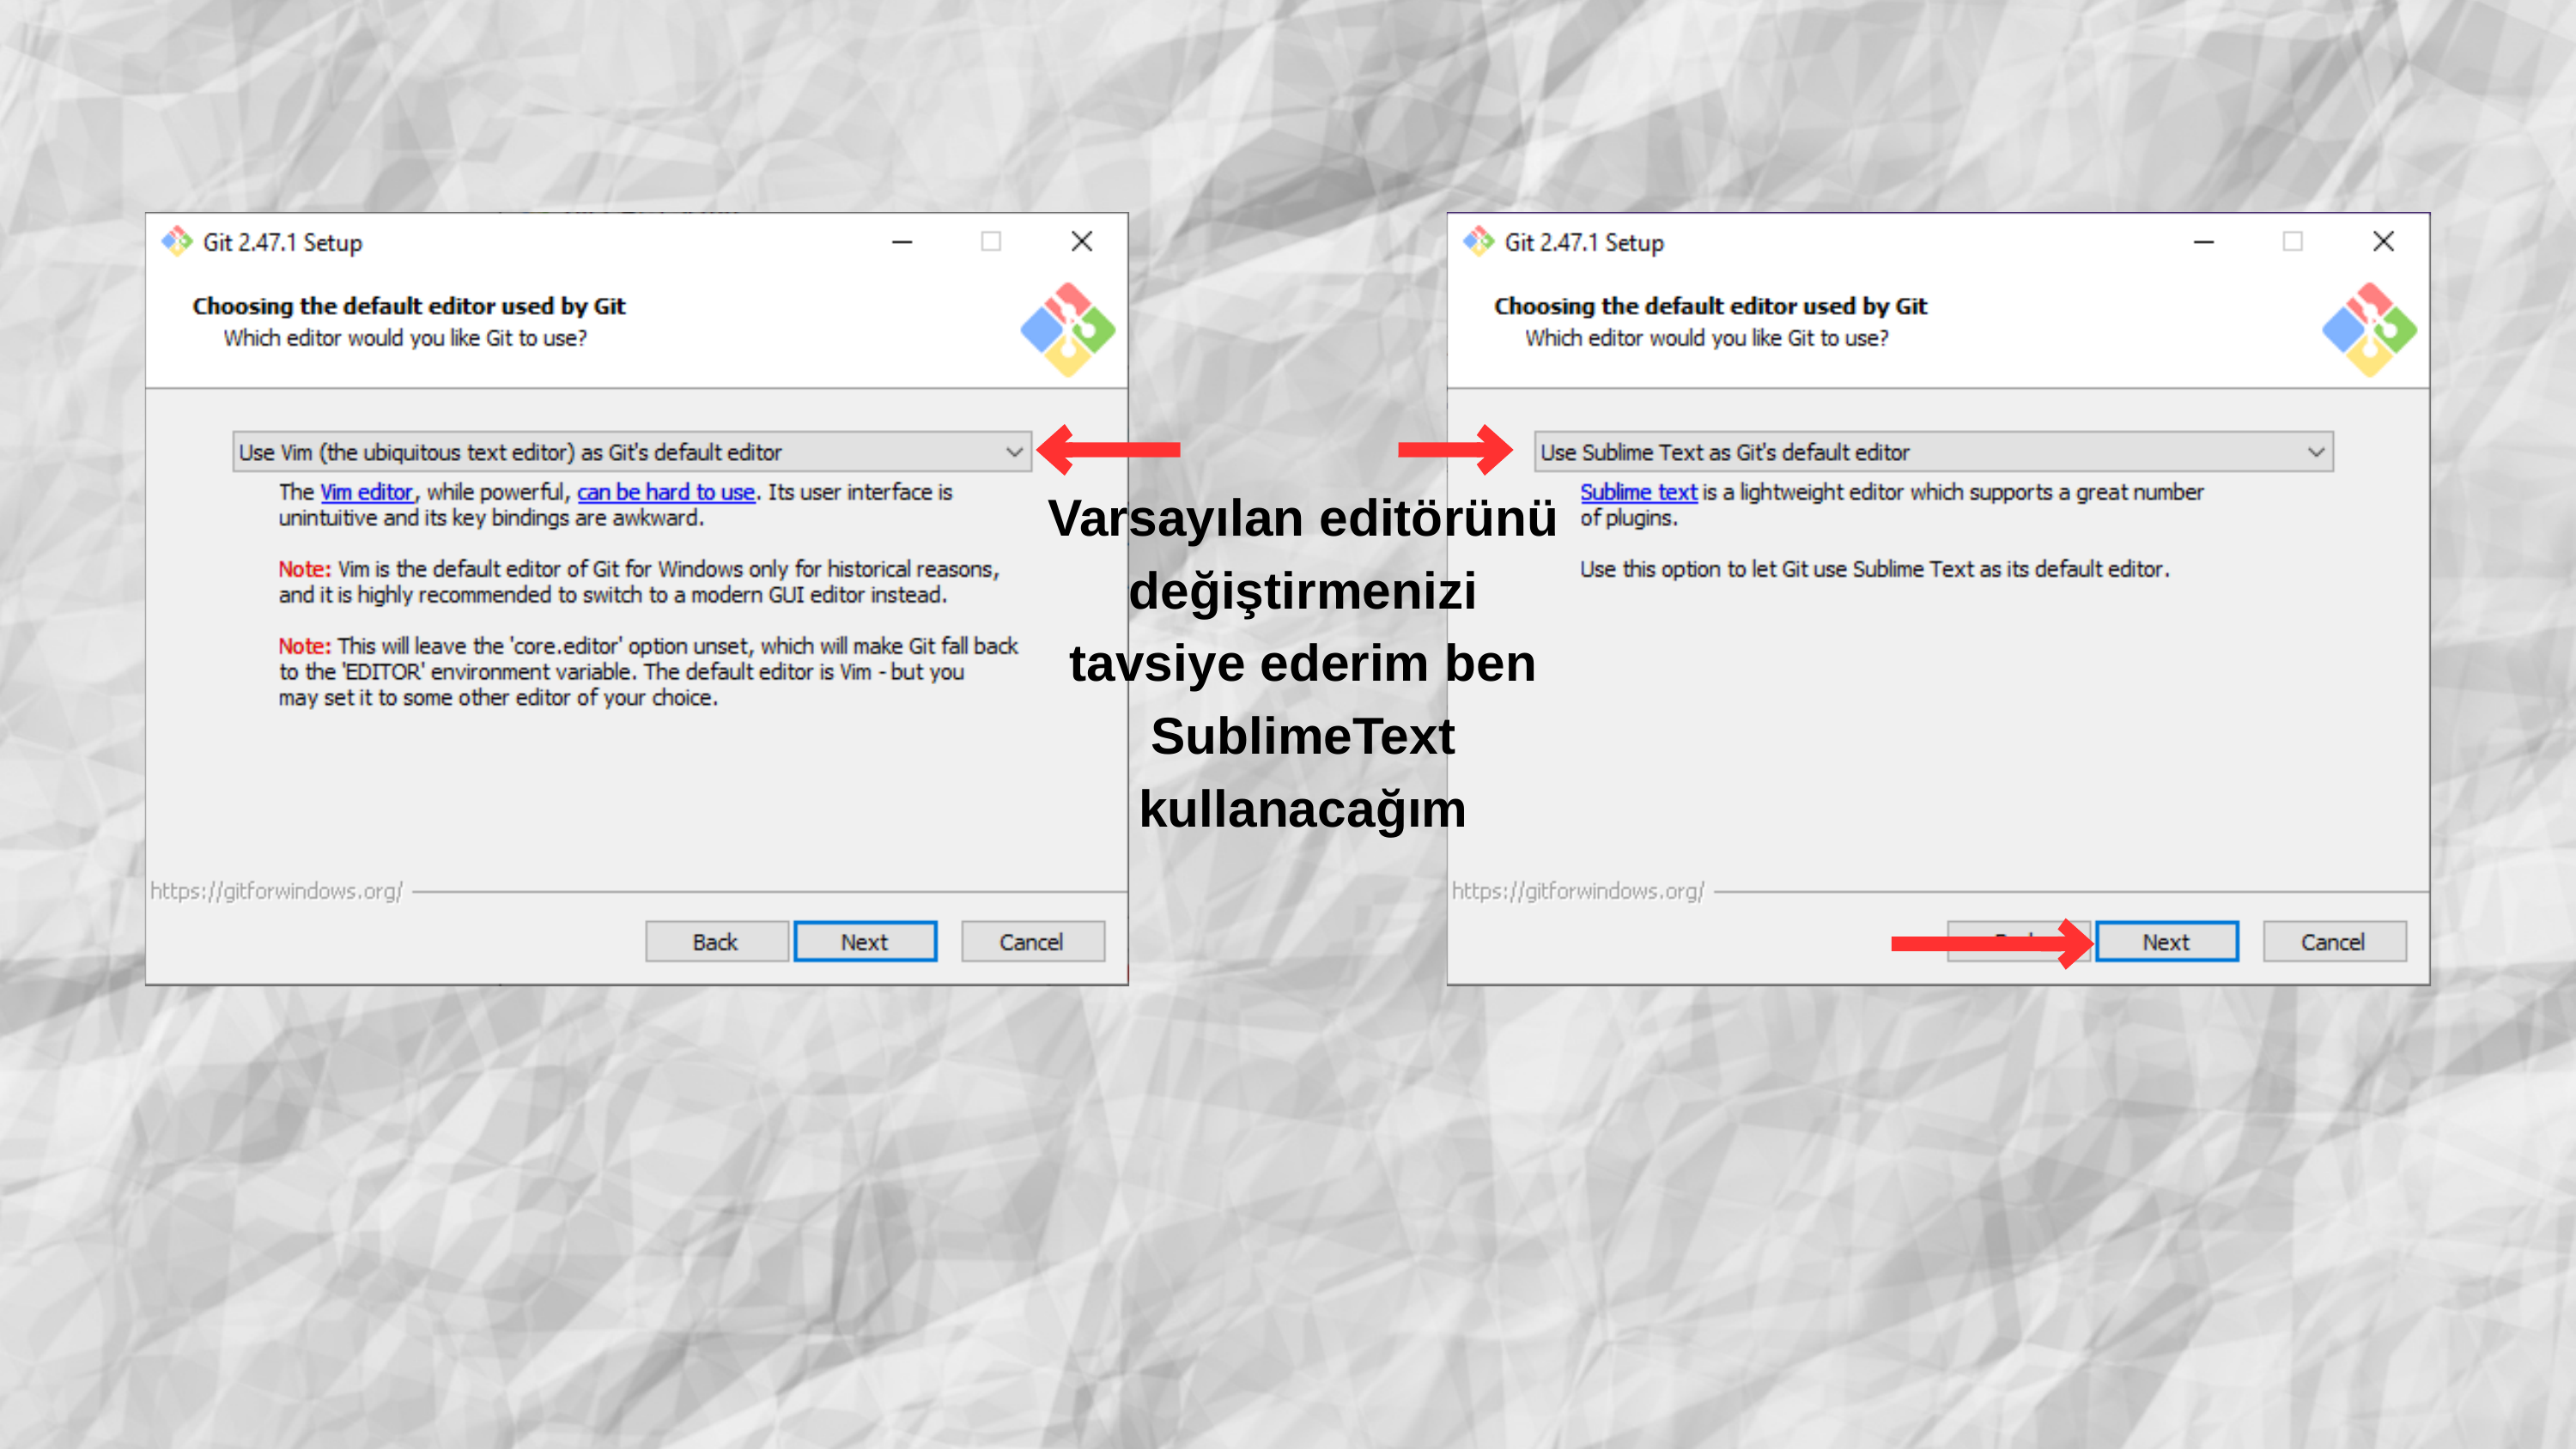

Varsayılan editörünü değiştirmenizi tavsiye ederim ben SublimeText kullanacağım